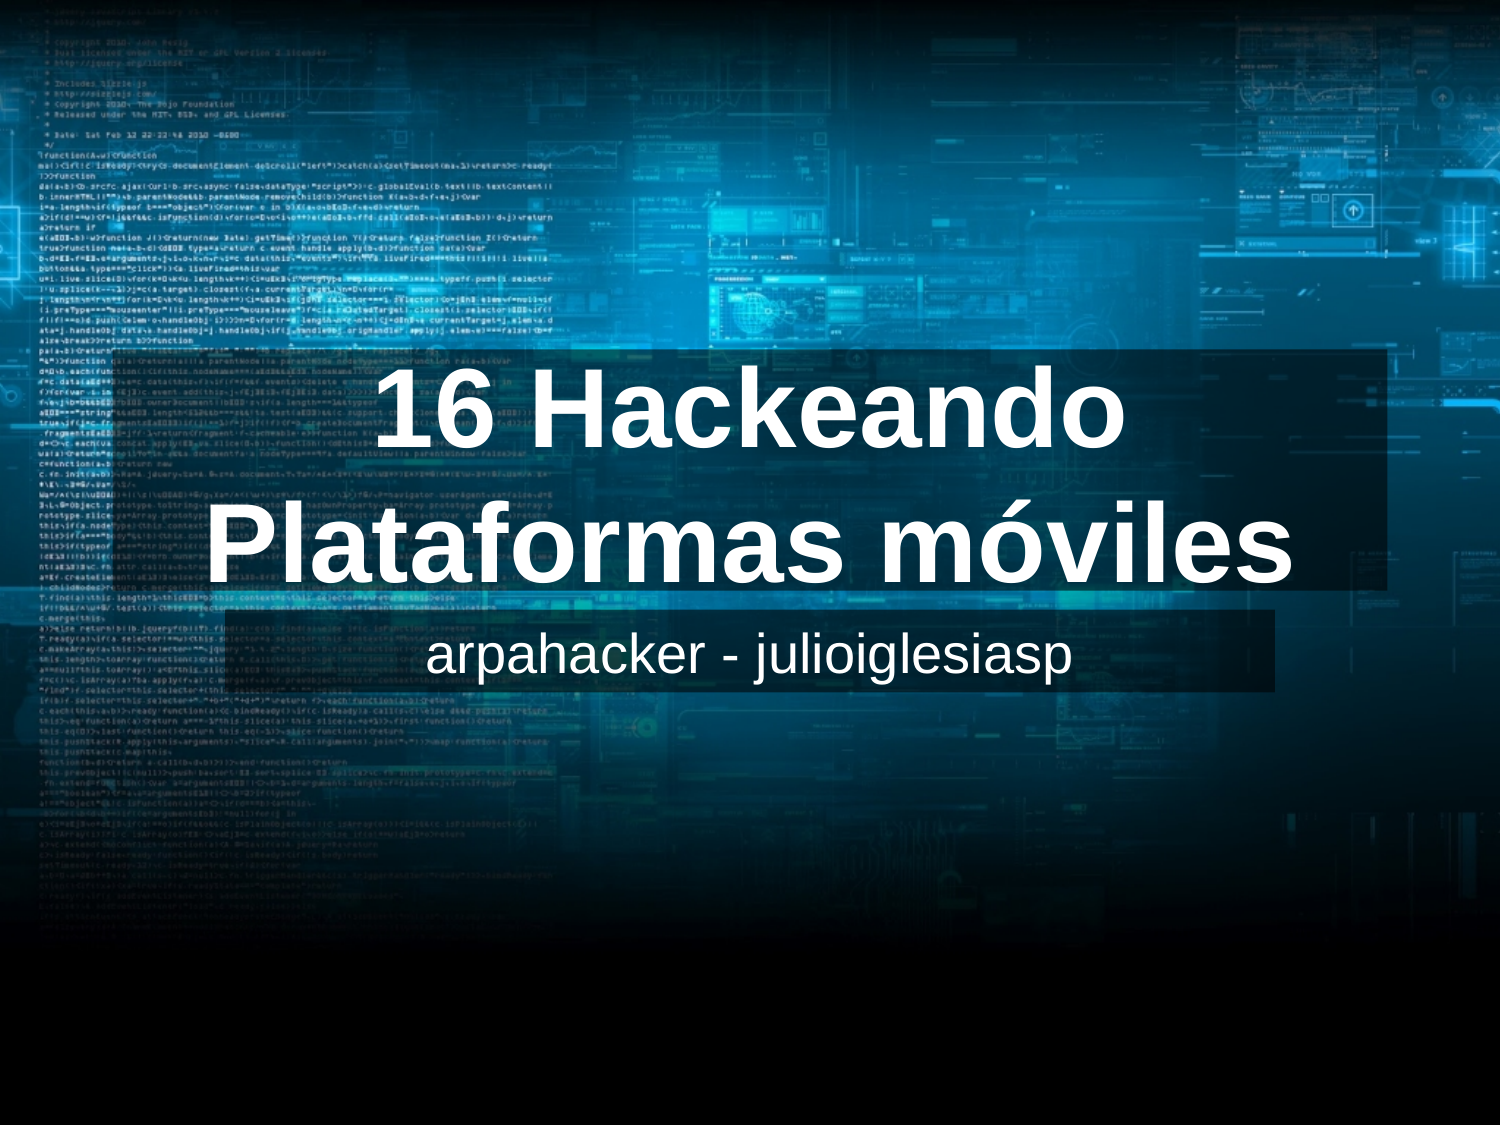

# 16 Hackeando Plataformas móviles

arpahacker - julioiglesiasp